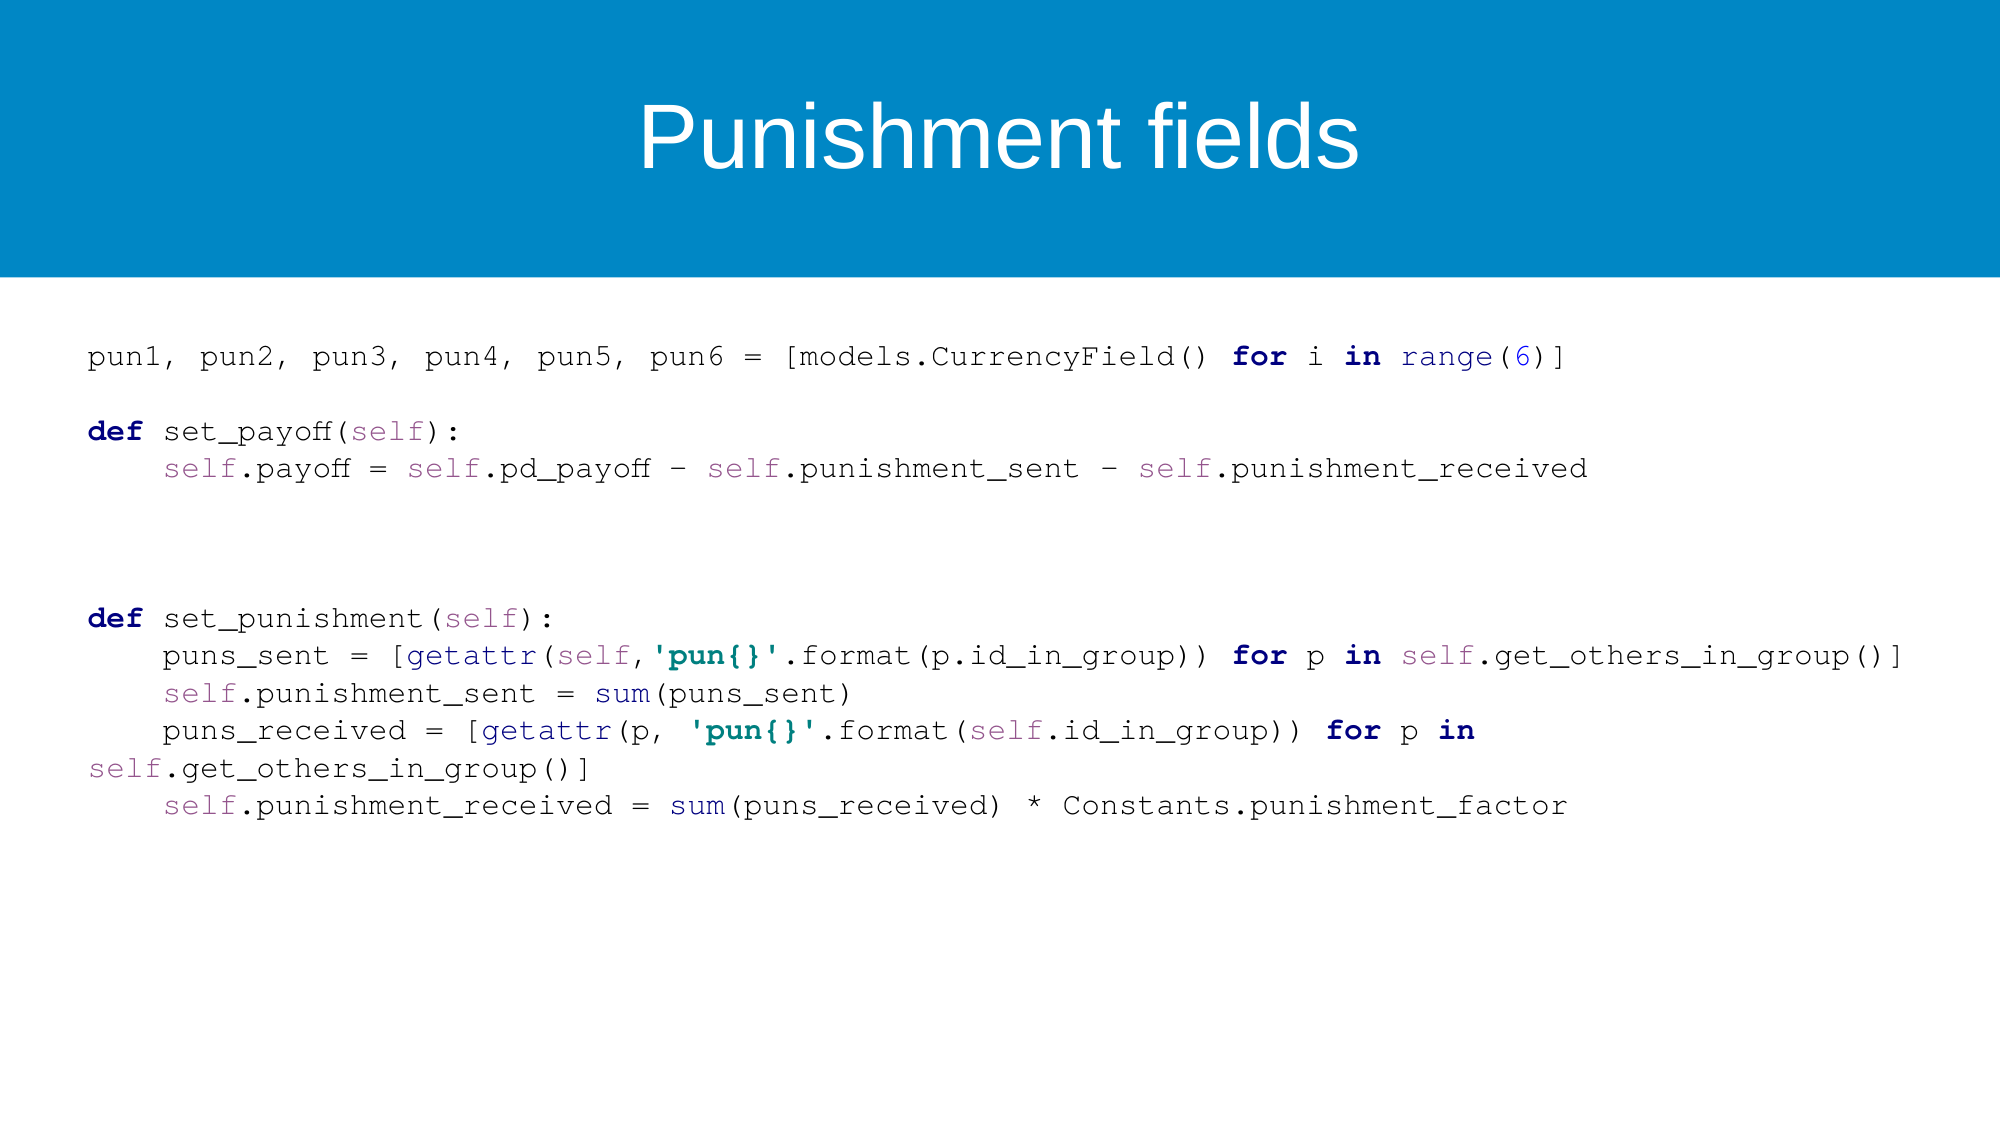

# Punishment fields
pun1, pun2, pun3, pun4, pun5, pun6 = [models.CurrencyField() for i in range(6)]
def set_payoff(self):
    self.payoff = self.pd_payoff - self.punishment_sent - self.punishment_received
def set_punishment(self):
    puns_sent = [getattr(self,'pun{}'.format(p.id_in_group)) for p in self.get_others_in_group()]
    self.punishment_sent = sum(puns_sent)
    puns_received = [getattr(p, 'pun{}'.format(self.id_in_group)) for p in self.get_others_in_group()]
    self.punishment_received = sum(puns_received) * Constants.punishment_factor